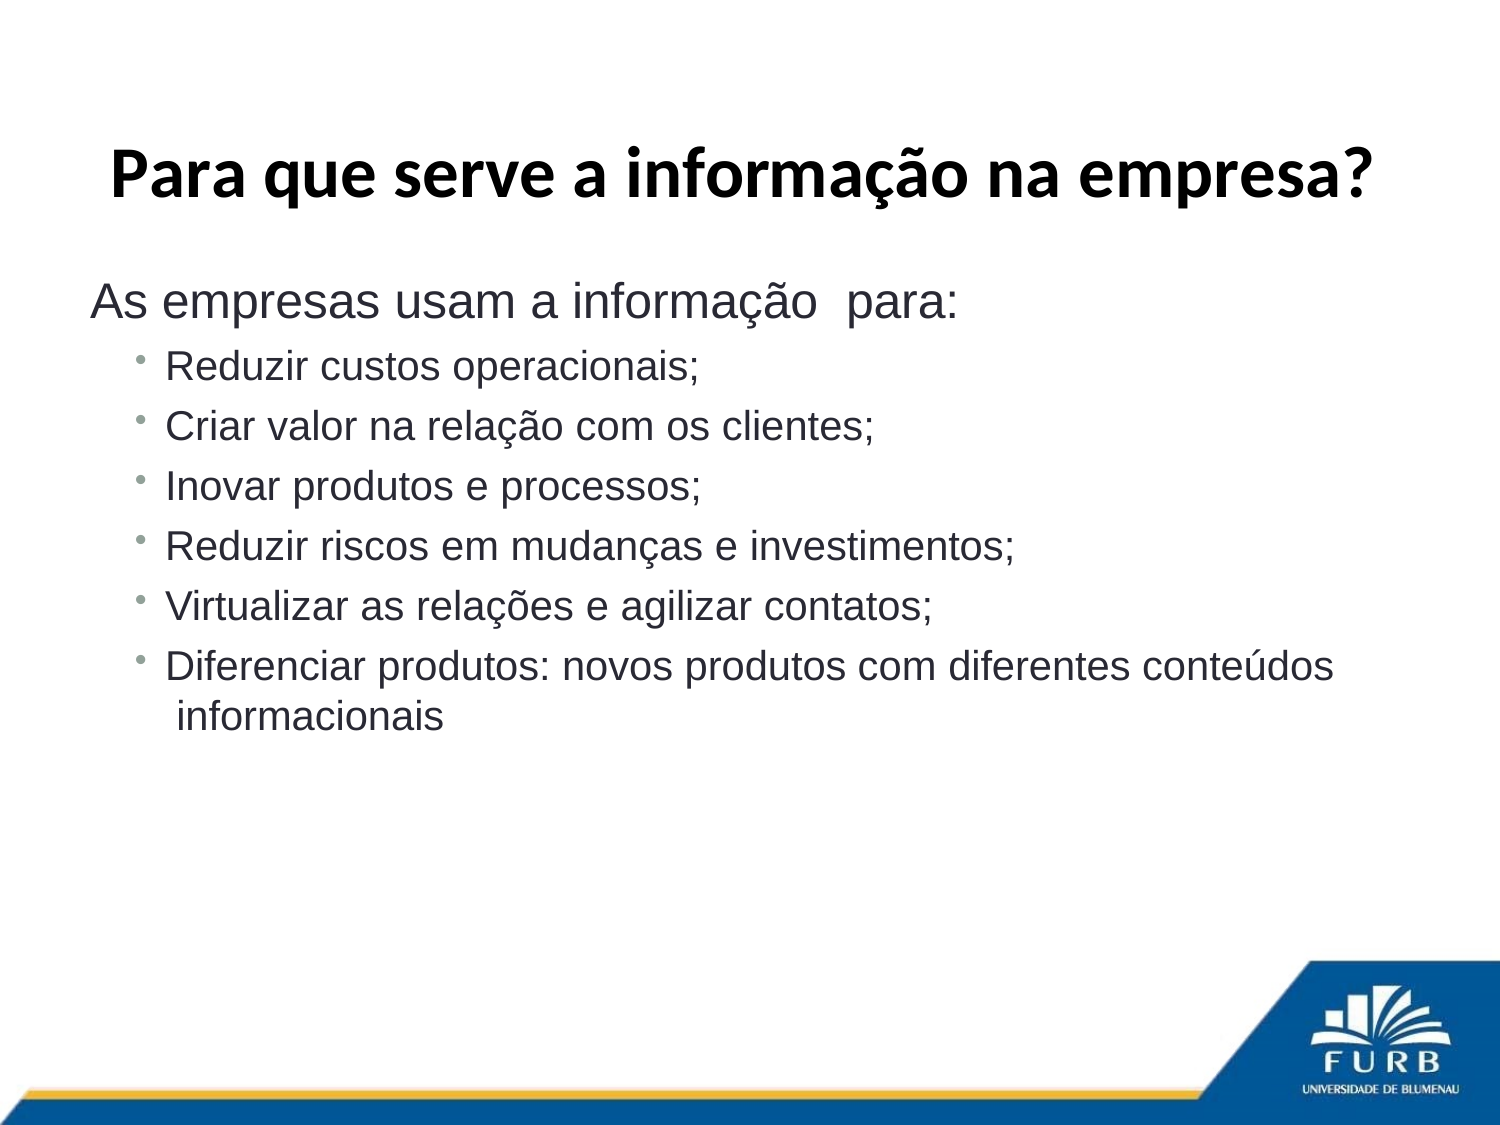

# Para que serve a informação na empresa?
As empresas usam a informação  para:
Reduzir custos operacionais;
Criar valor na relação com os clientes;
Inovar produtos e processos;
Reduzir riscos em mudanças e investimentos;
Virtualizar as relações e agilizar contatos;
Diferenciar produtos: novos produtos com diferentes conteúdos  informacionais